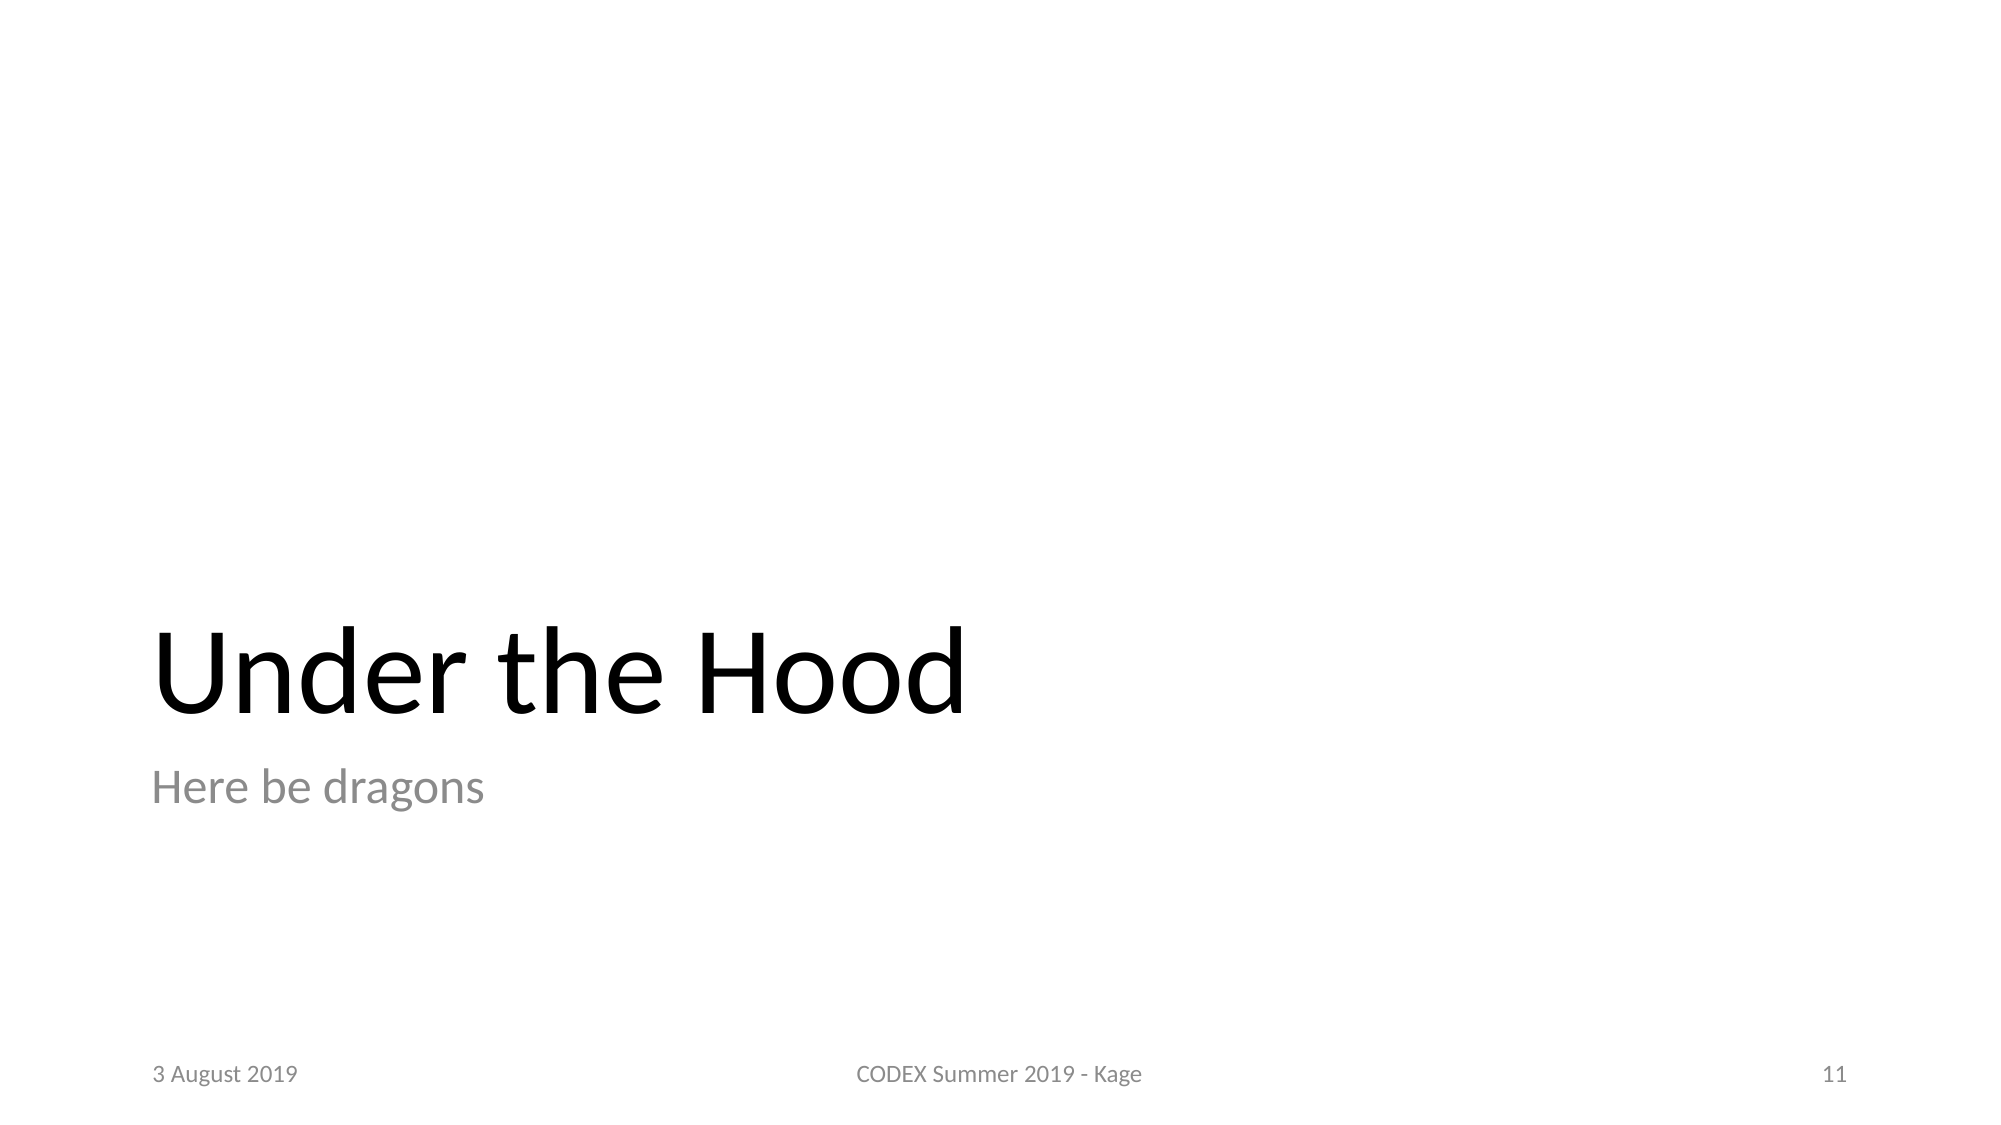

# Under the Hood
Here be dragons
3 August 2019
CODEX Summer 2019 - Kage
11